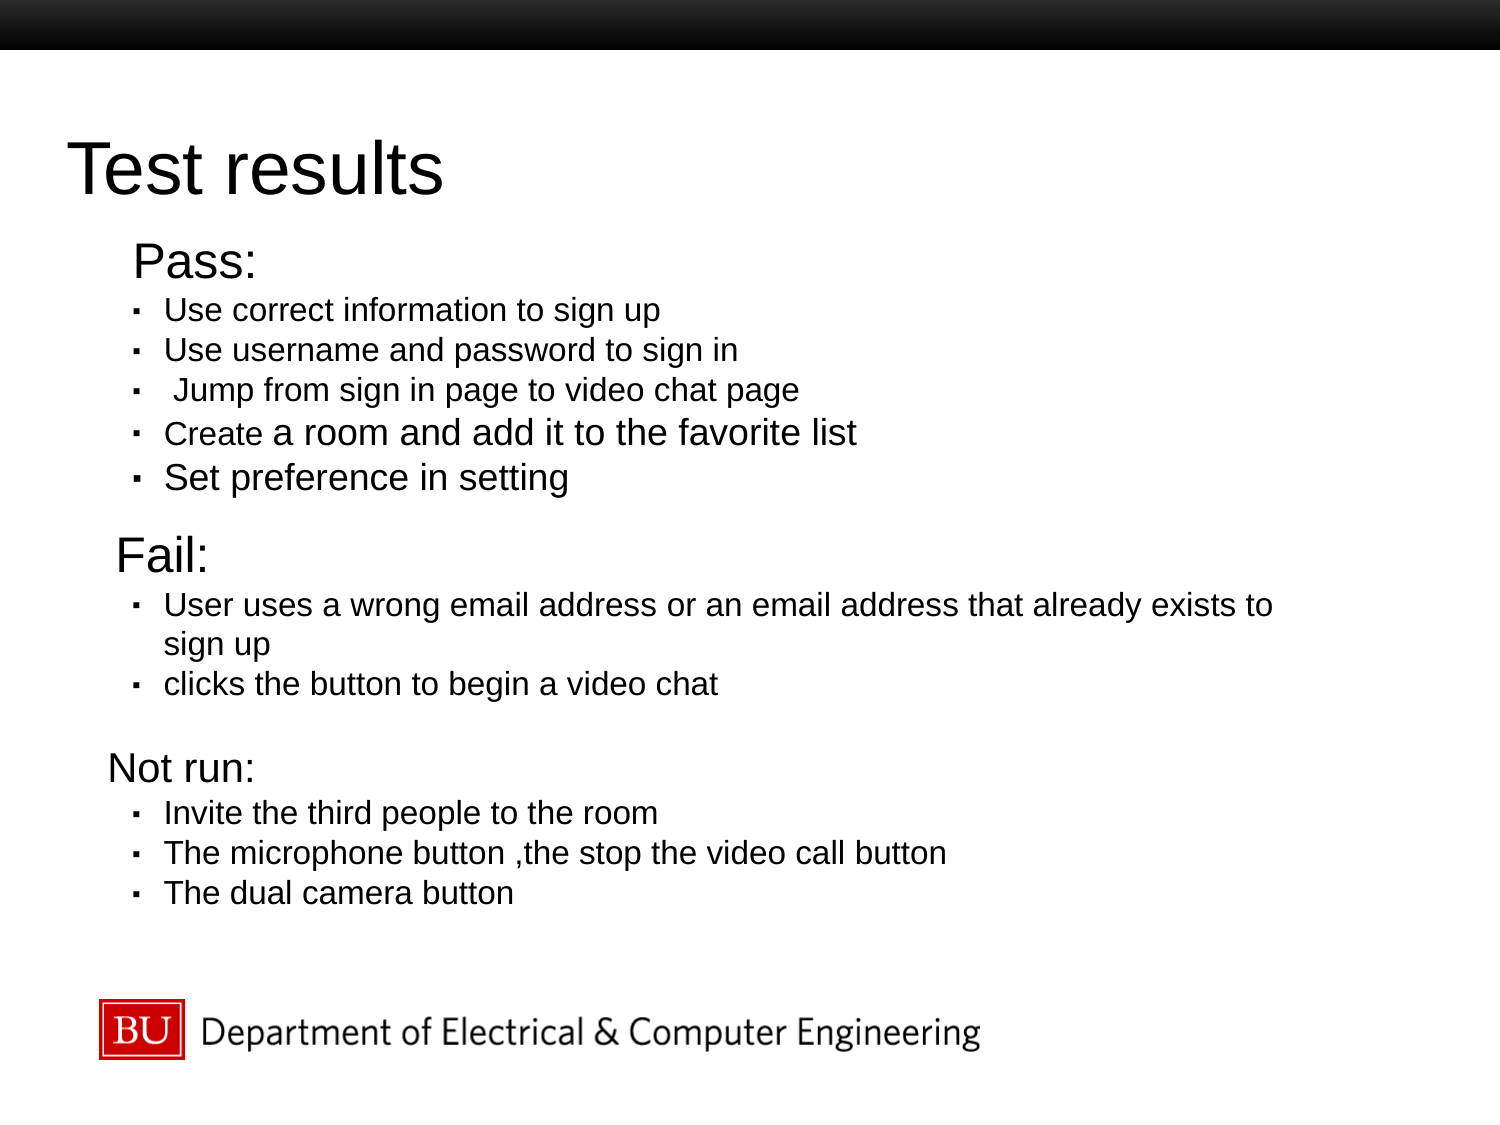

# Test results
Pass:
Use correct information to sign up
Use username and password to sign in
 Jump from sign in page to video chat page
Create a room and add it to the favorite list
Set preference in setting

 Fail:
User uses a wrong email address or an email address that already exists to sign up
clicks the button to begin a video chat

Not run:
Invite the third people to the room
The microphone button ,the stop the video call button
The dual camera button